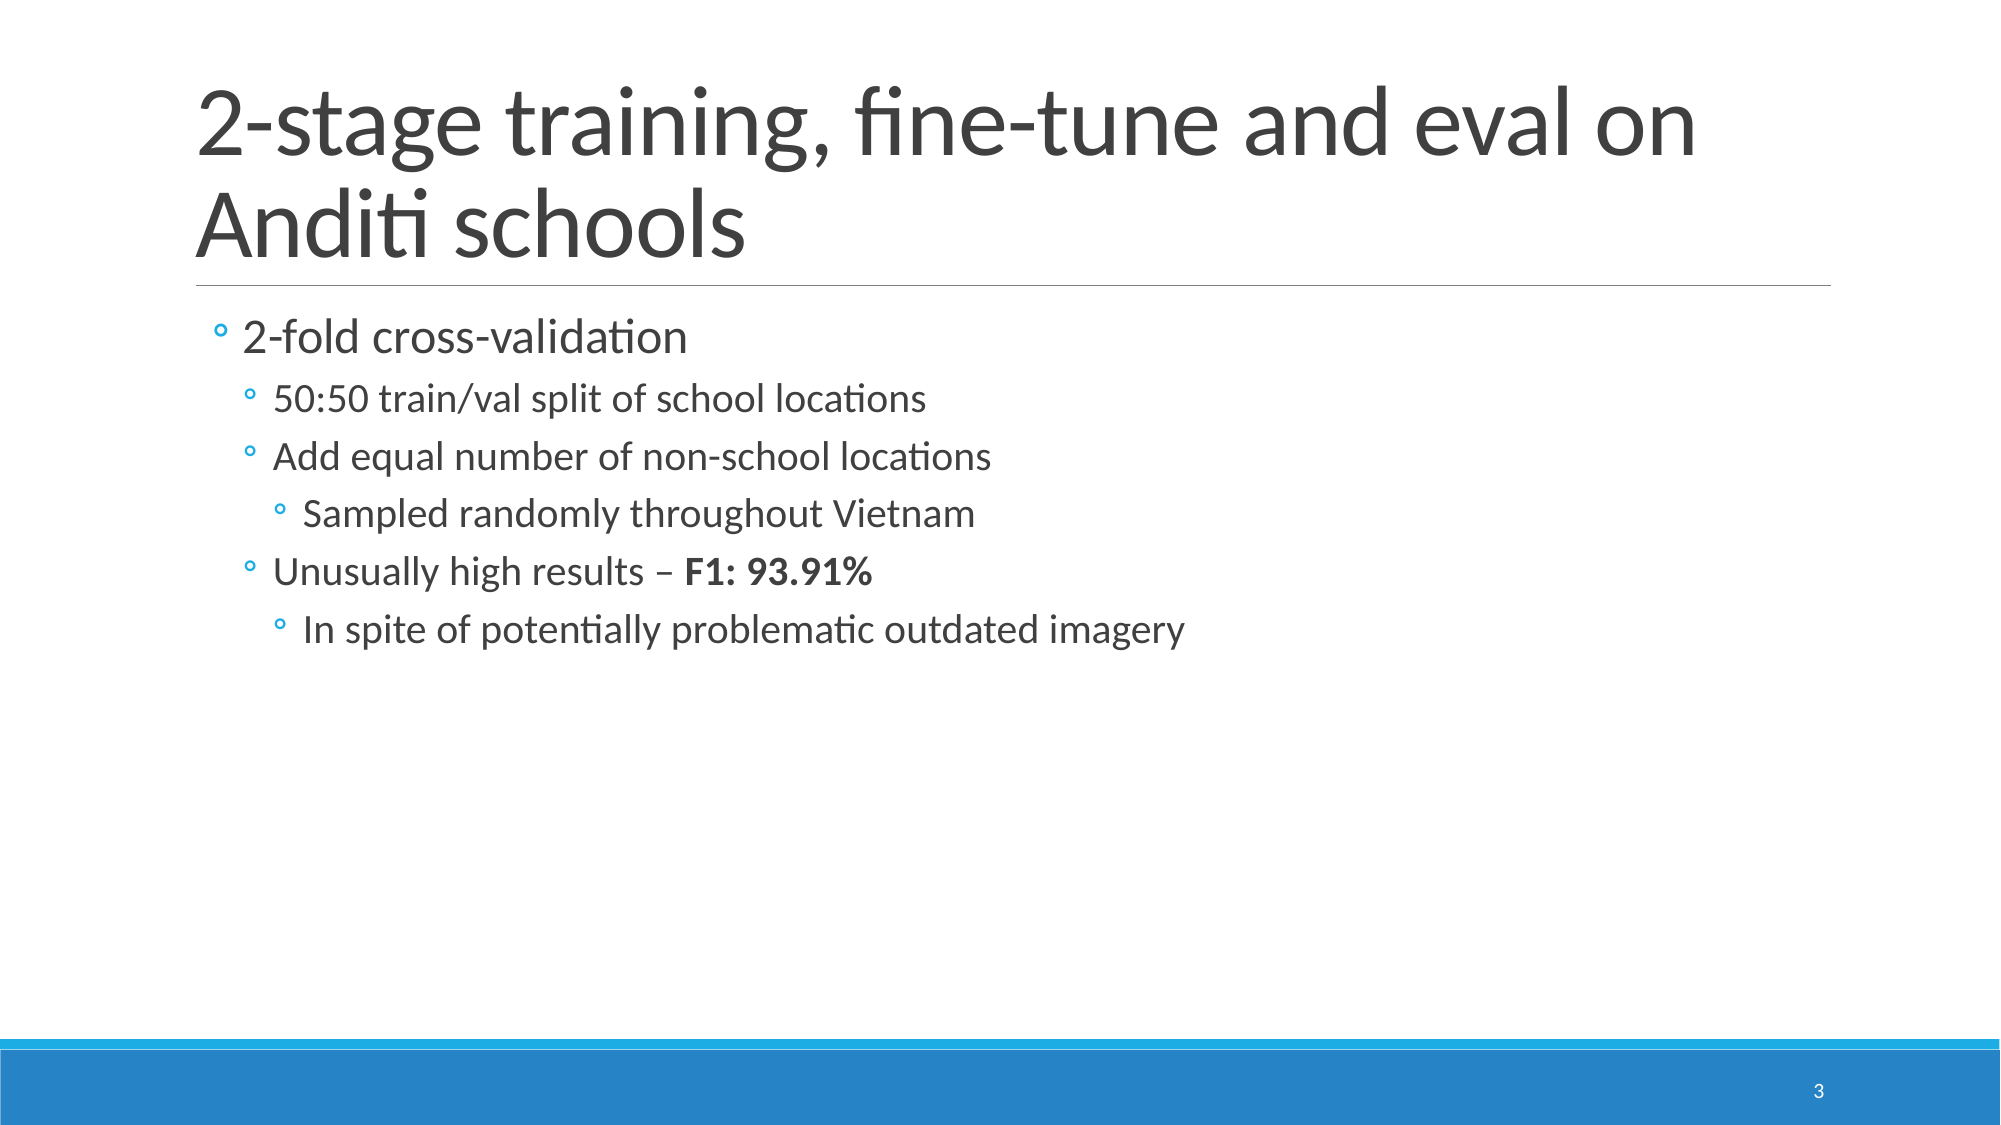

# 2-stage training, fine-tune and eval on Anditi schools
2-fold cross-validation
50:50 train/val split of school locations
Add equal number of non-school locations
Sampled randomly throughout Vietnam
Unusually high results – F1: 93.91%
In spite of potentially problematic outdated imagery
3